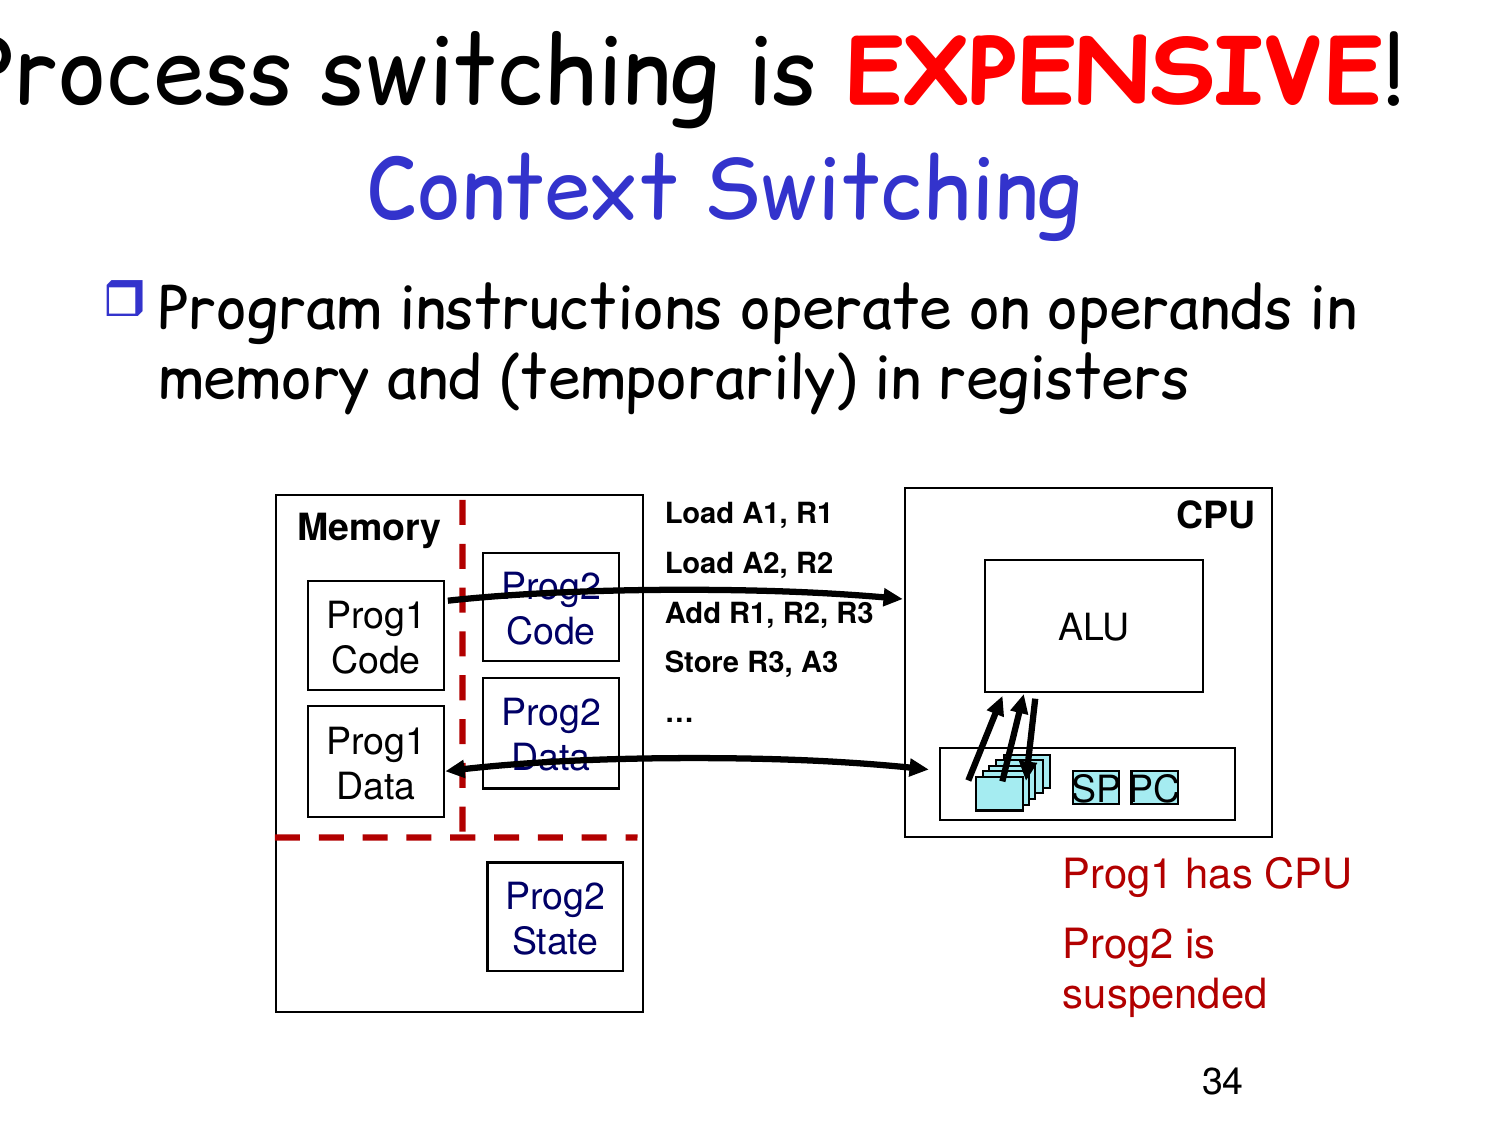

Process switching is expenSive!
# Context Switching
Program instructions operate on operands in memory and (temporarily) in registers
CPU
Load A1, R1
Load A2, R2
Add R1, R2, R3
Store R3, A3
…

Memory

Prog2
Code
ALU
Prog1
Code

Prog2
Data

Prog1
Data

SP
PC

Prog1 has CPU
Prog2 is suspended
Prog2
State
34